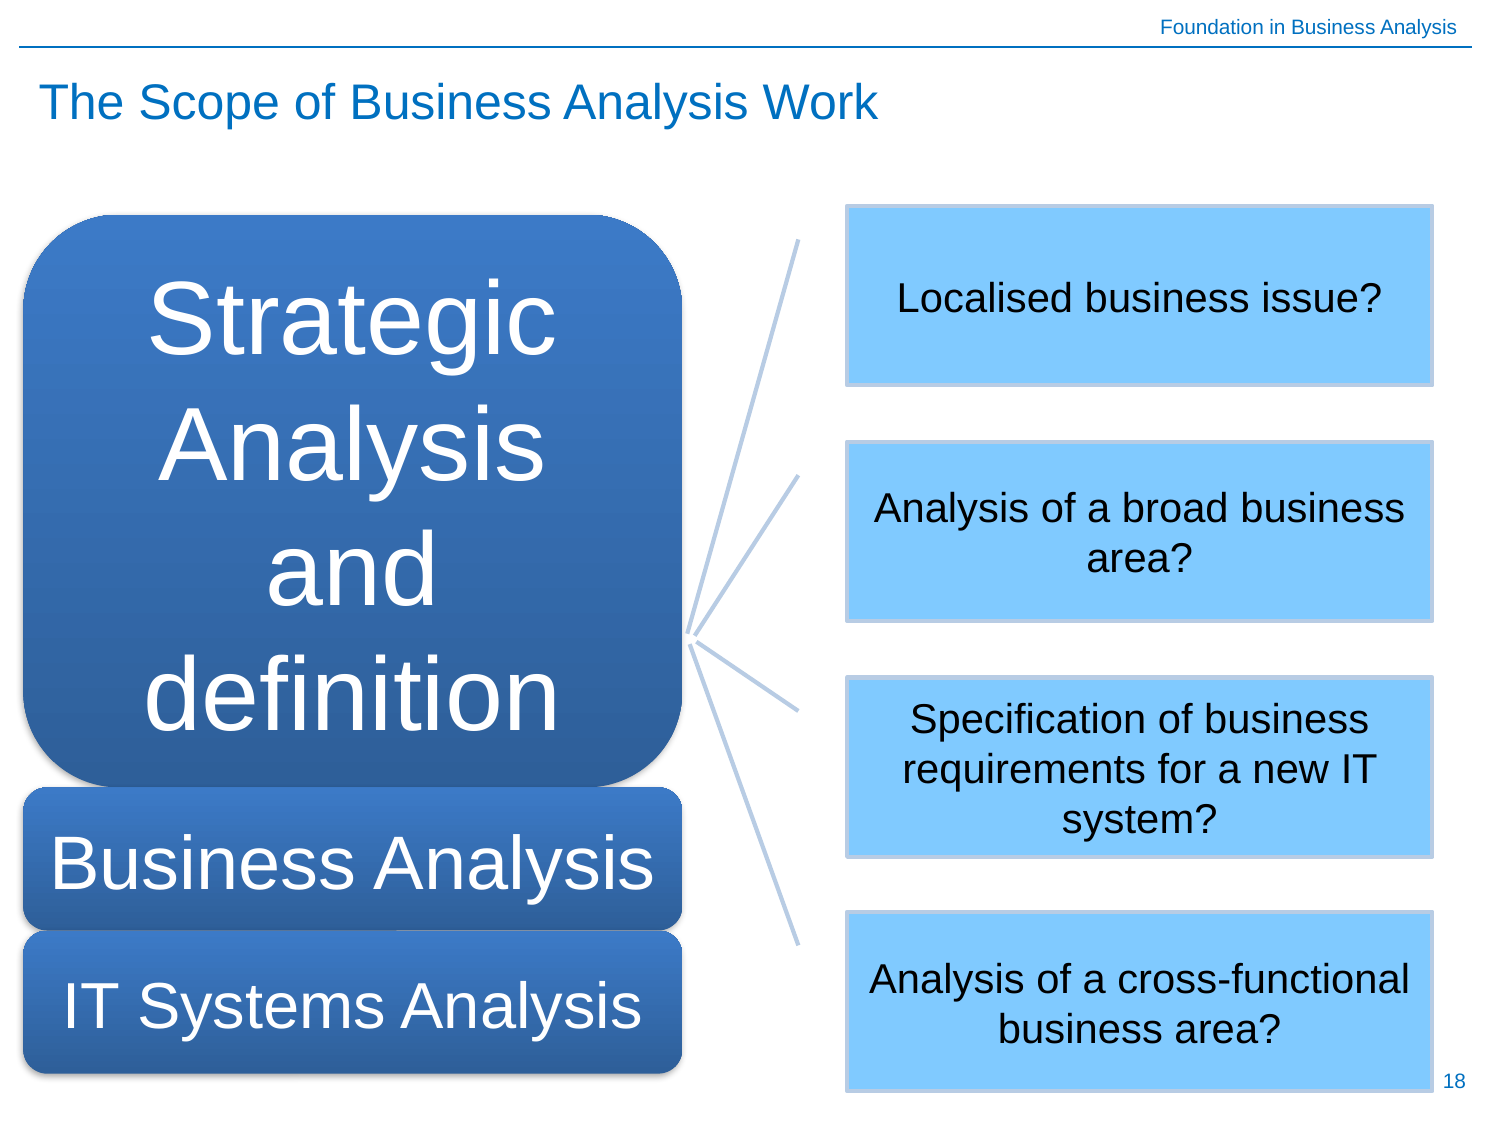

# The Scope of Business Analysis Work
Localised business issue?
Strategic Analysis and definition
Business Analysis
IT Systems Analysis
Analysis of a broad business area?
Specification of business requirements for a new IT system?
Analysis of a cross-functional business area?